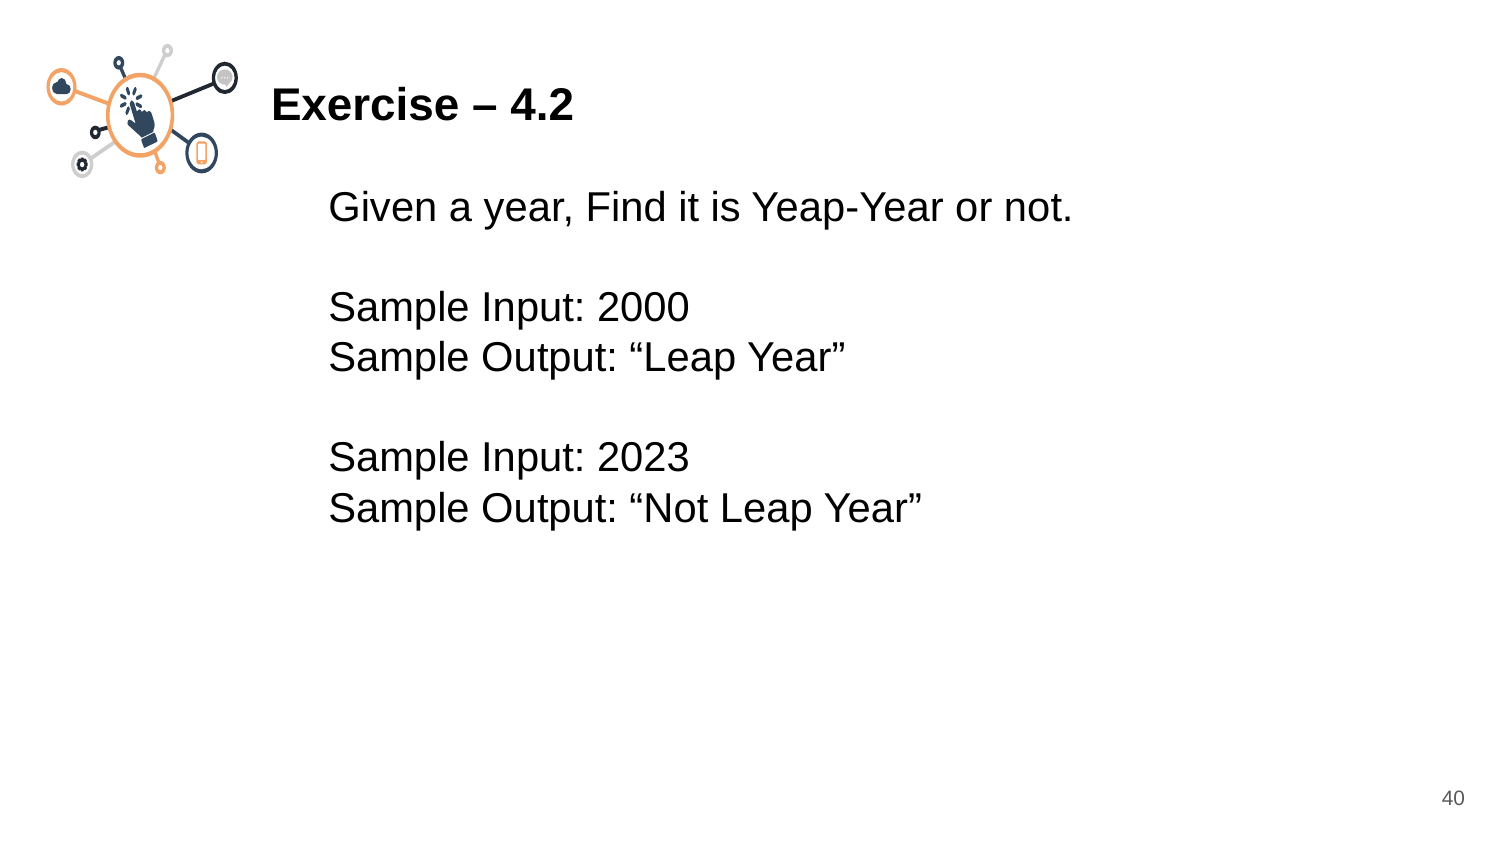

Exercise – 4.2
Given a year, Find it is Yeap-Year or not.

Sample Input: 2000
Sample Output: “Leap Year”

Sample Input: 2023
Sample Output: “Not Leap Year”

40